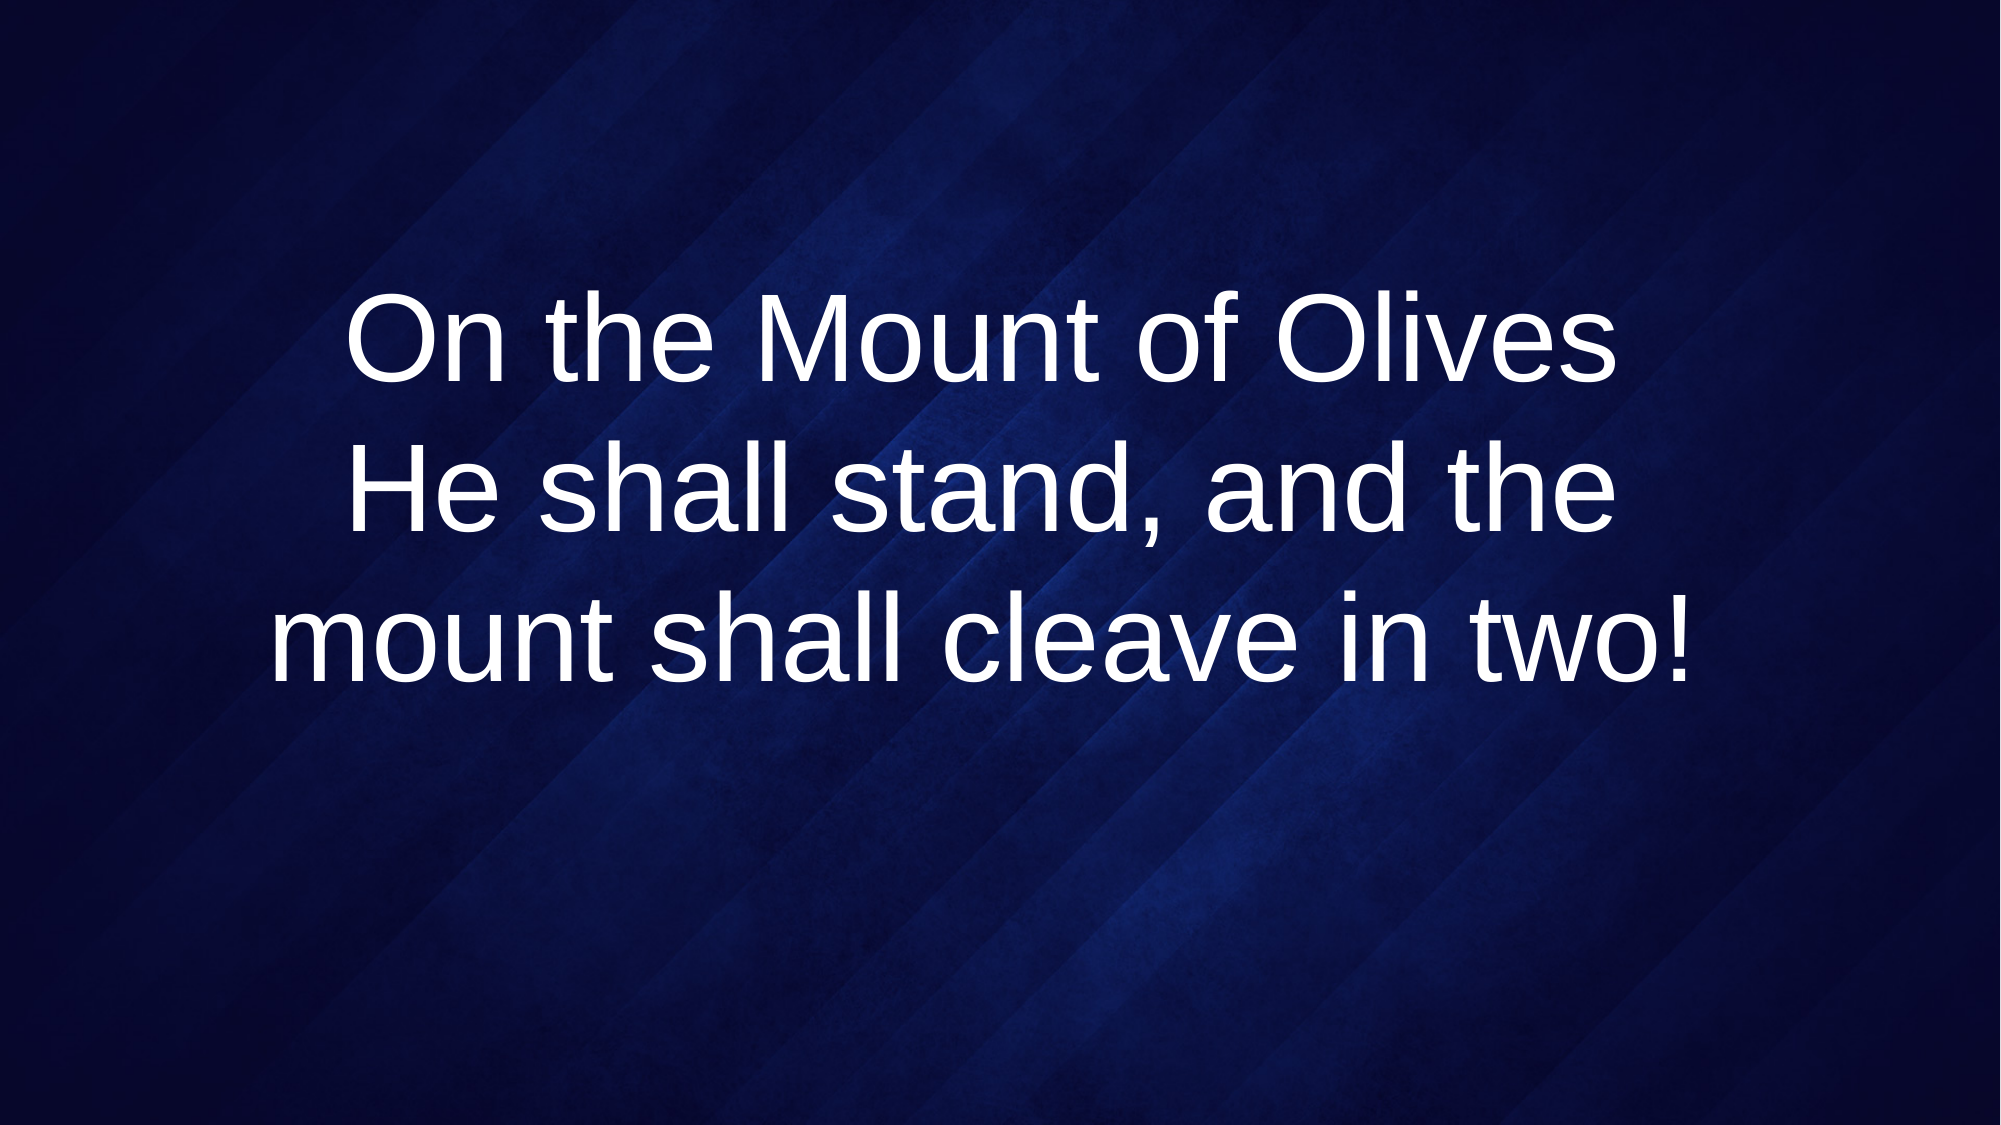

# On the Mount of Olives He shall stand, and the mount shall cleave in two!